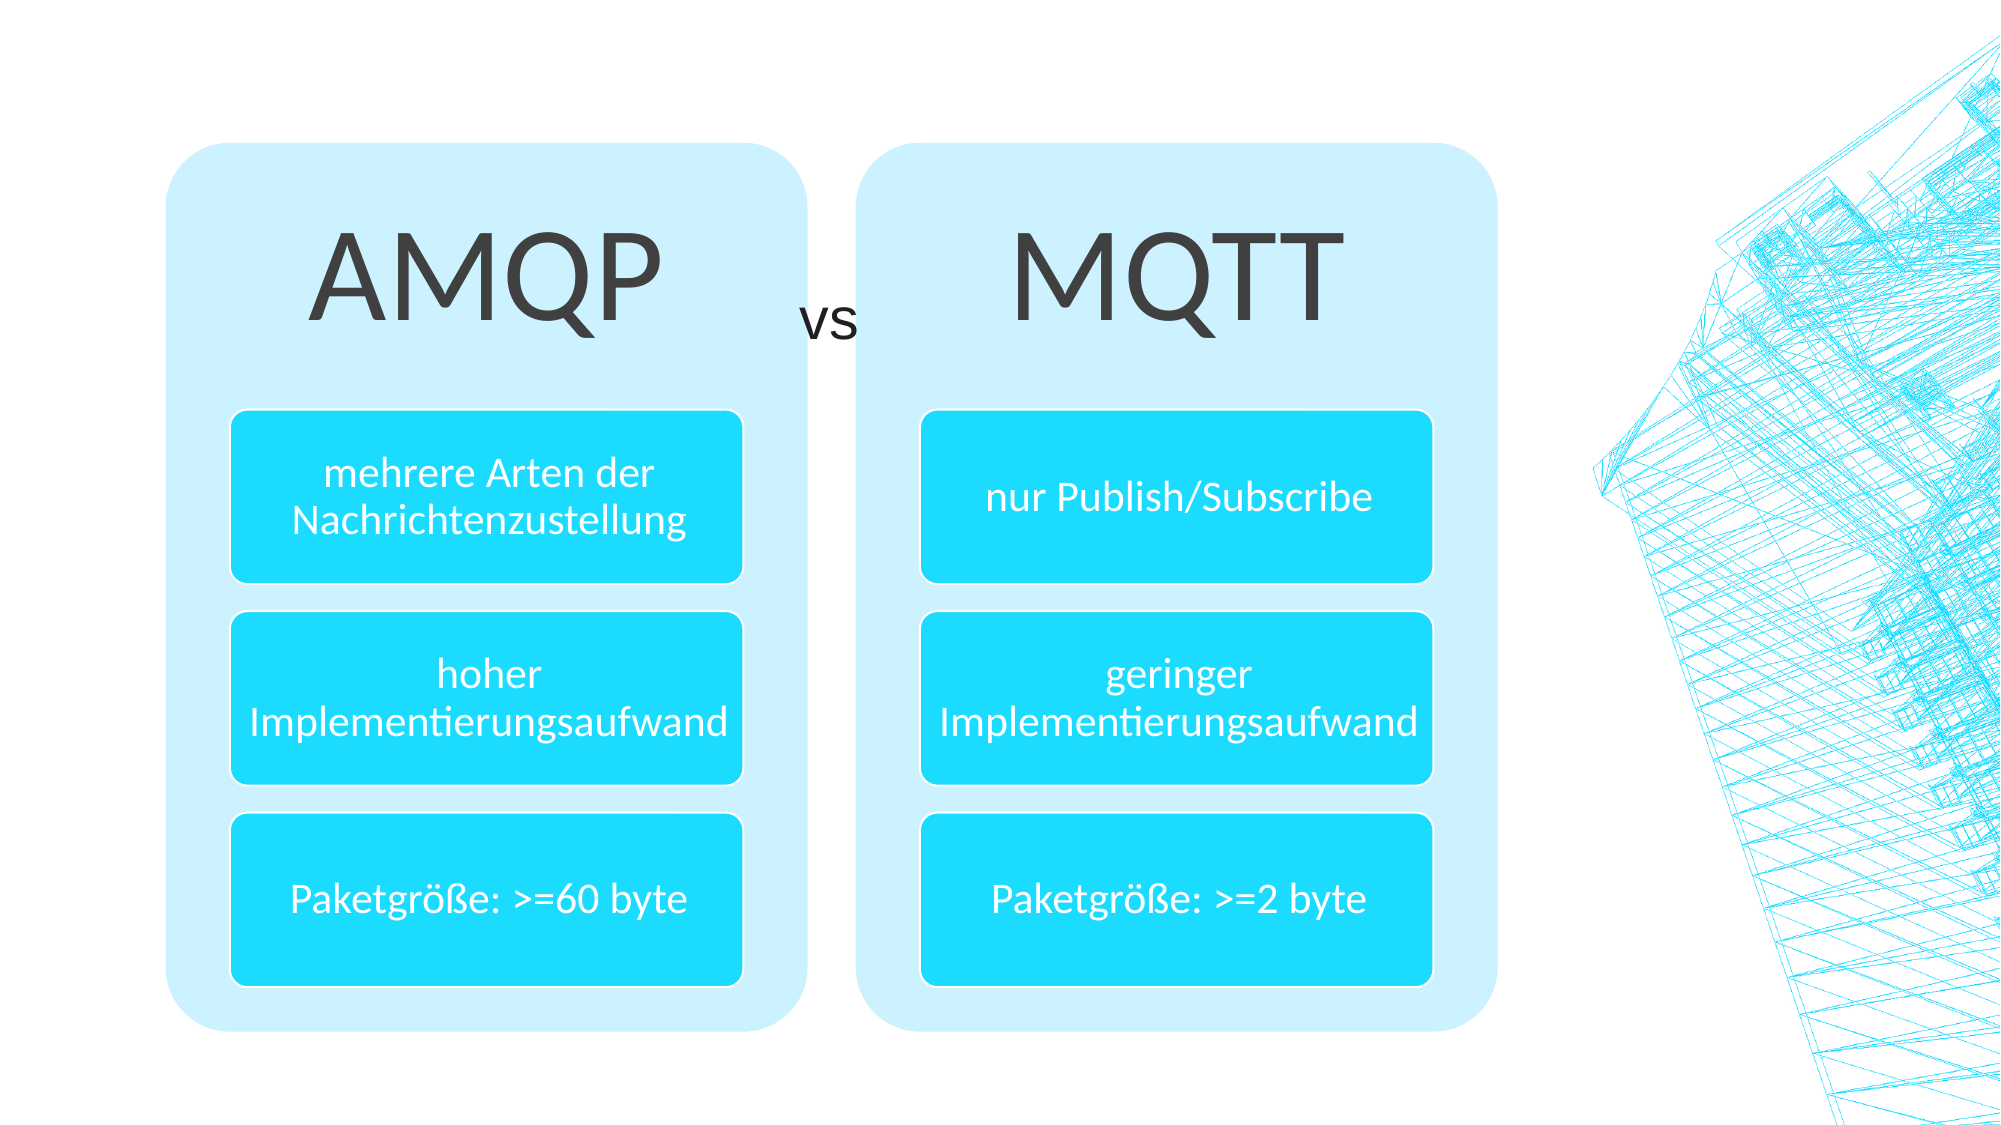

AMQP
mehrere Arten der Nachrichtenzustellung
hoher Implementierungsaufwand
Paketgröße: >=60 byte
MQTT
nur Publish/Subscribe
geringer Implementierungsaufwand
Paketgröße: >=2 byte
# vs